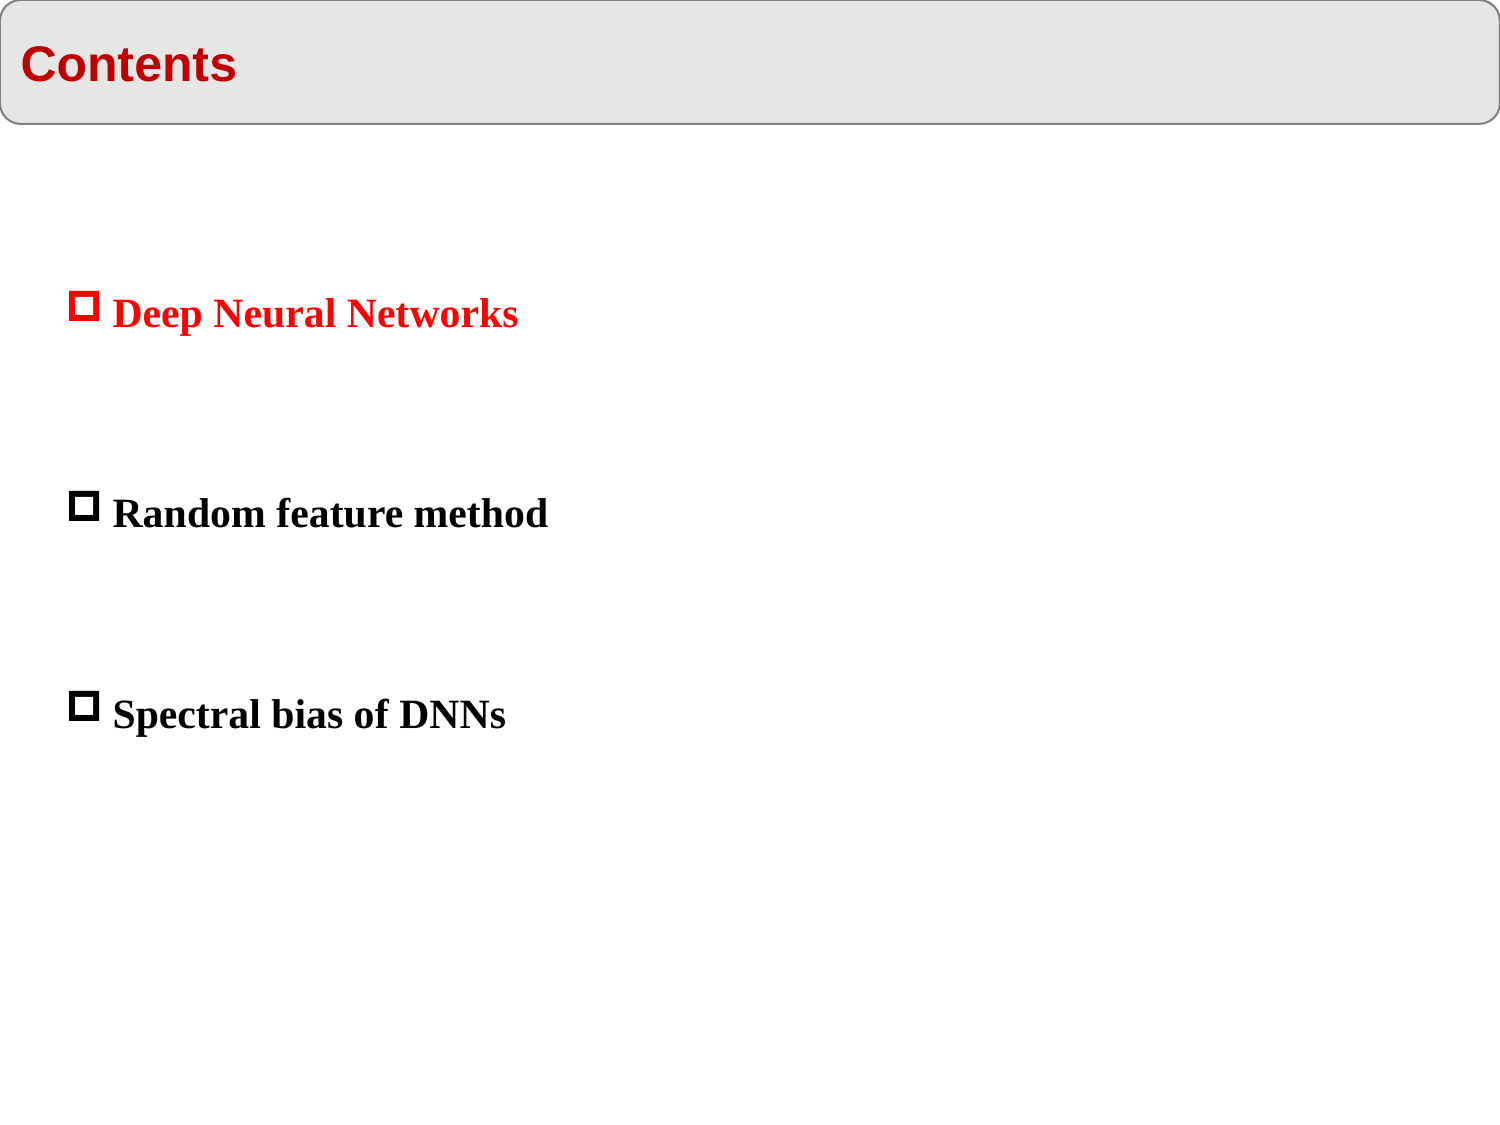

Contents
Deep Neural Networks

Random feature method

Spectral bias of DNNs